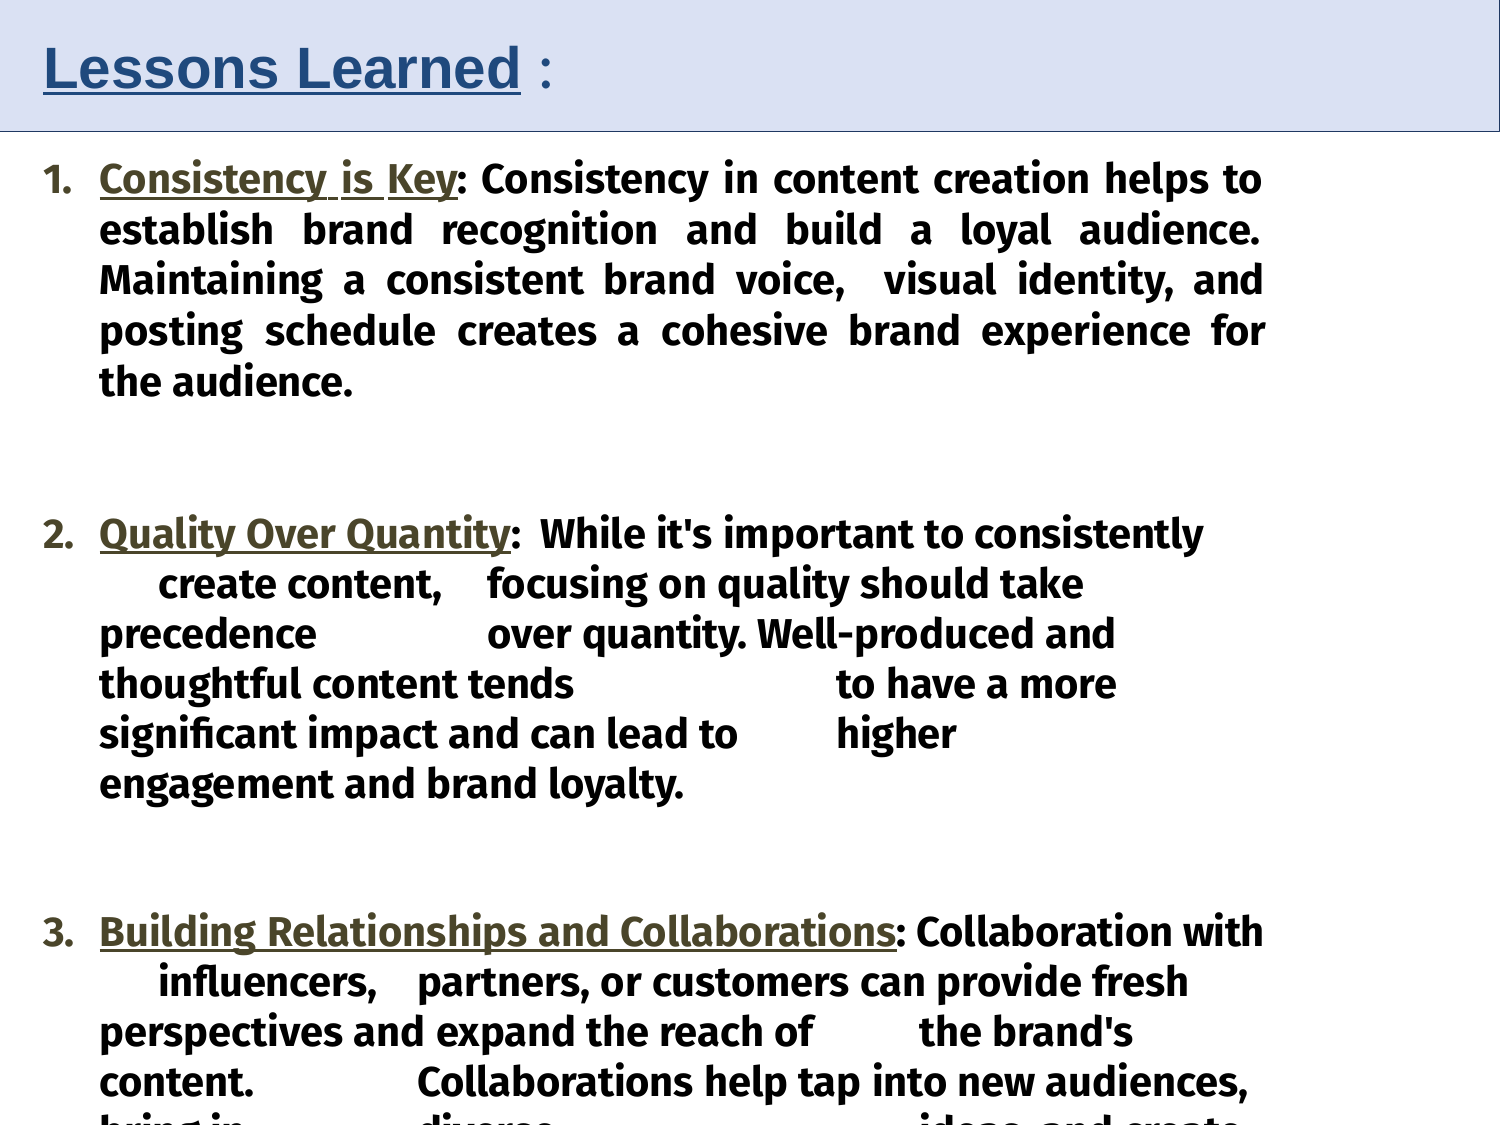

Lessons Learned :

Consistency is Key: Consistency in content creation helps to 	establish  brand  recognition  and  build  a  loyal  audience. 	Maintaining a consistent brand voice,  visual identity, and 	posting schedule creates  a cohesive  brand  experience  for 	the audience.

Quality Over Quantity:  While it's important to consistently 	create content,	focusing on quality should take precedence 	over quantity. Well-produced and	thoughtful content tends 	to have a more significant impact and can lead to	higher 	engagement and brand loyalty.

Building Relationships and Collaborations: Collaboration with 	influencers,	partners, or customers can provide fresh 	perspectives and expand the reach of	the brand's content. 	Collaborations help tap into new audiences, bring in	diverse 	ideas, and create engaging content.